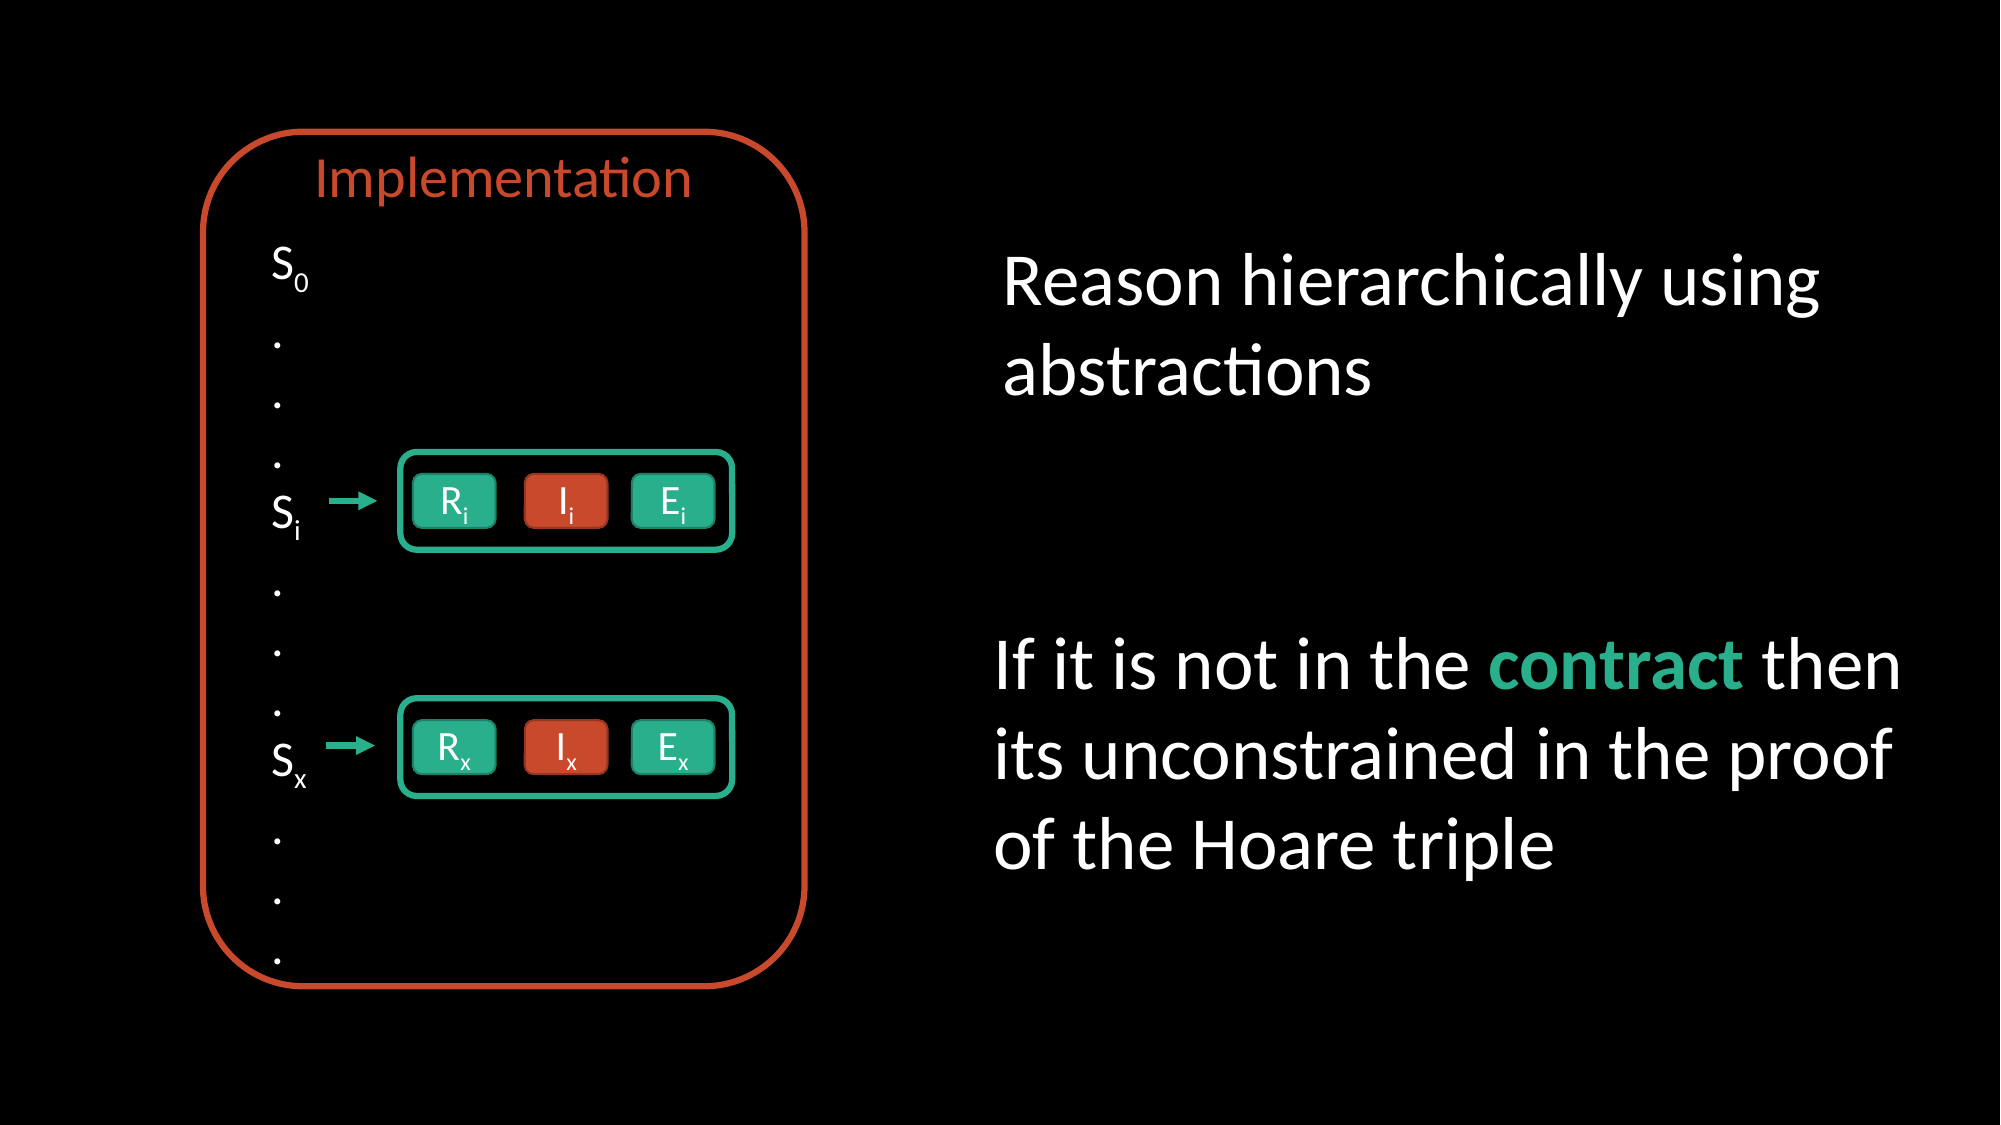

Implementation

S0
.
.
.
Si
.
.
.
Sx
.
.
.
Reason hierarchically using abstractions

Ii
Ri
Ei
If it is not in the contract then its unconstrained in the proof of the Hoare triple

Ix
Rx
Ex